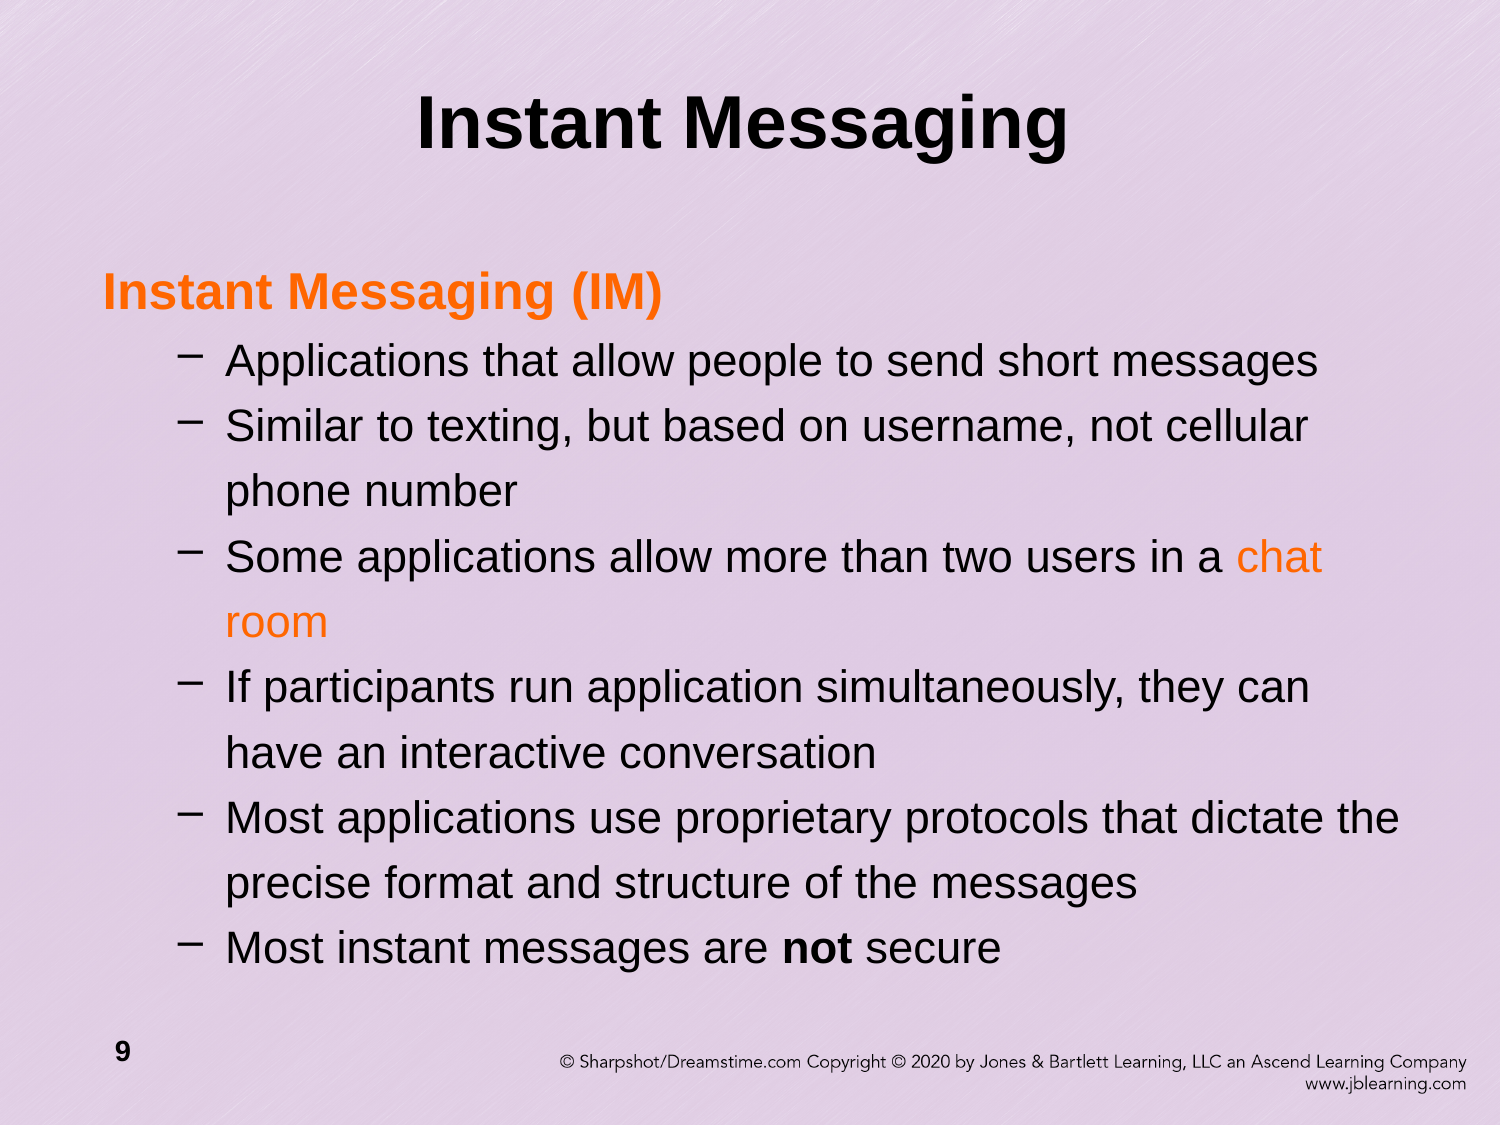

# Instant Messaging
Instant Messaging (IM)
Applications that allow people to send short messages
Similar to texting, but based on username, not cellular phone number
Some applications allow more than two users in a chat room
If participants run application simultaneously, they can have an interactive conversation
Most applications use proprietary protocols that dictate the precise format and structure of the messages
Most instant messages are not secure
9